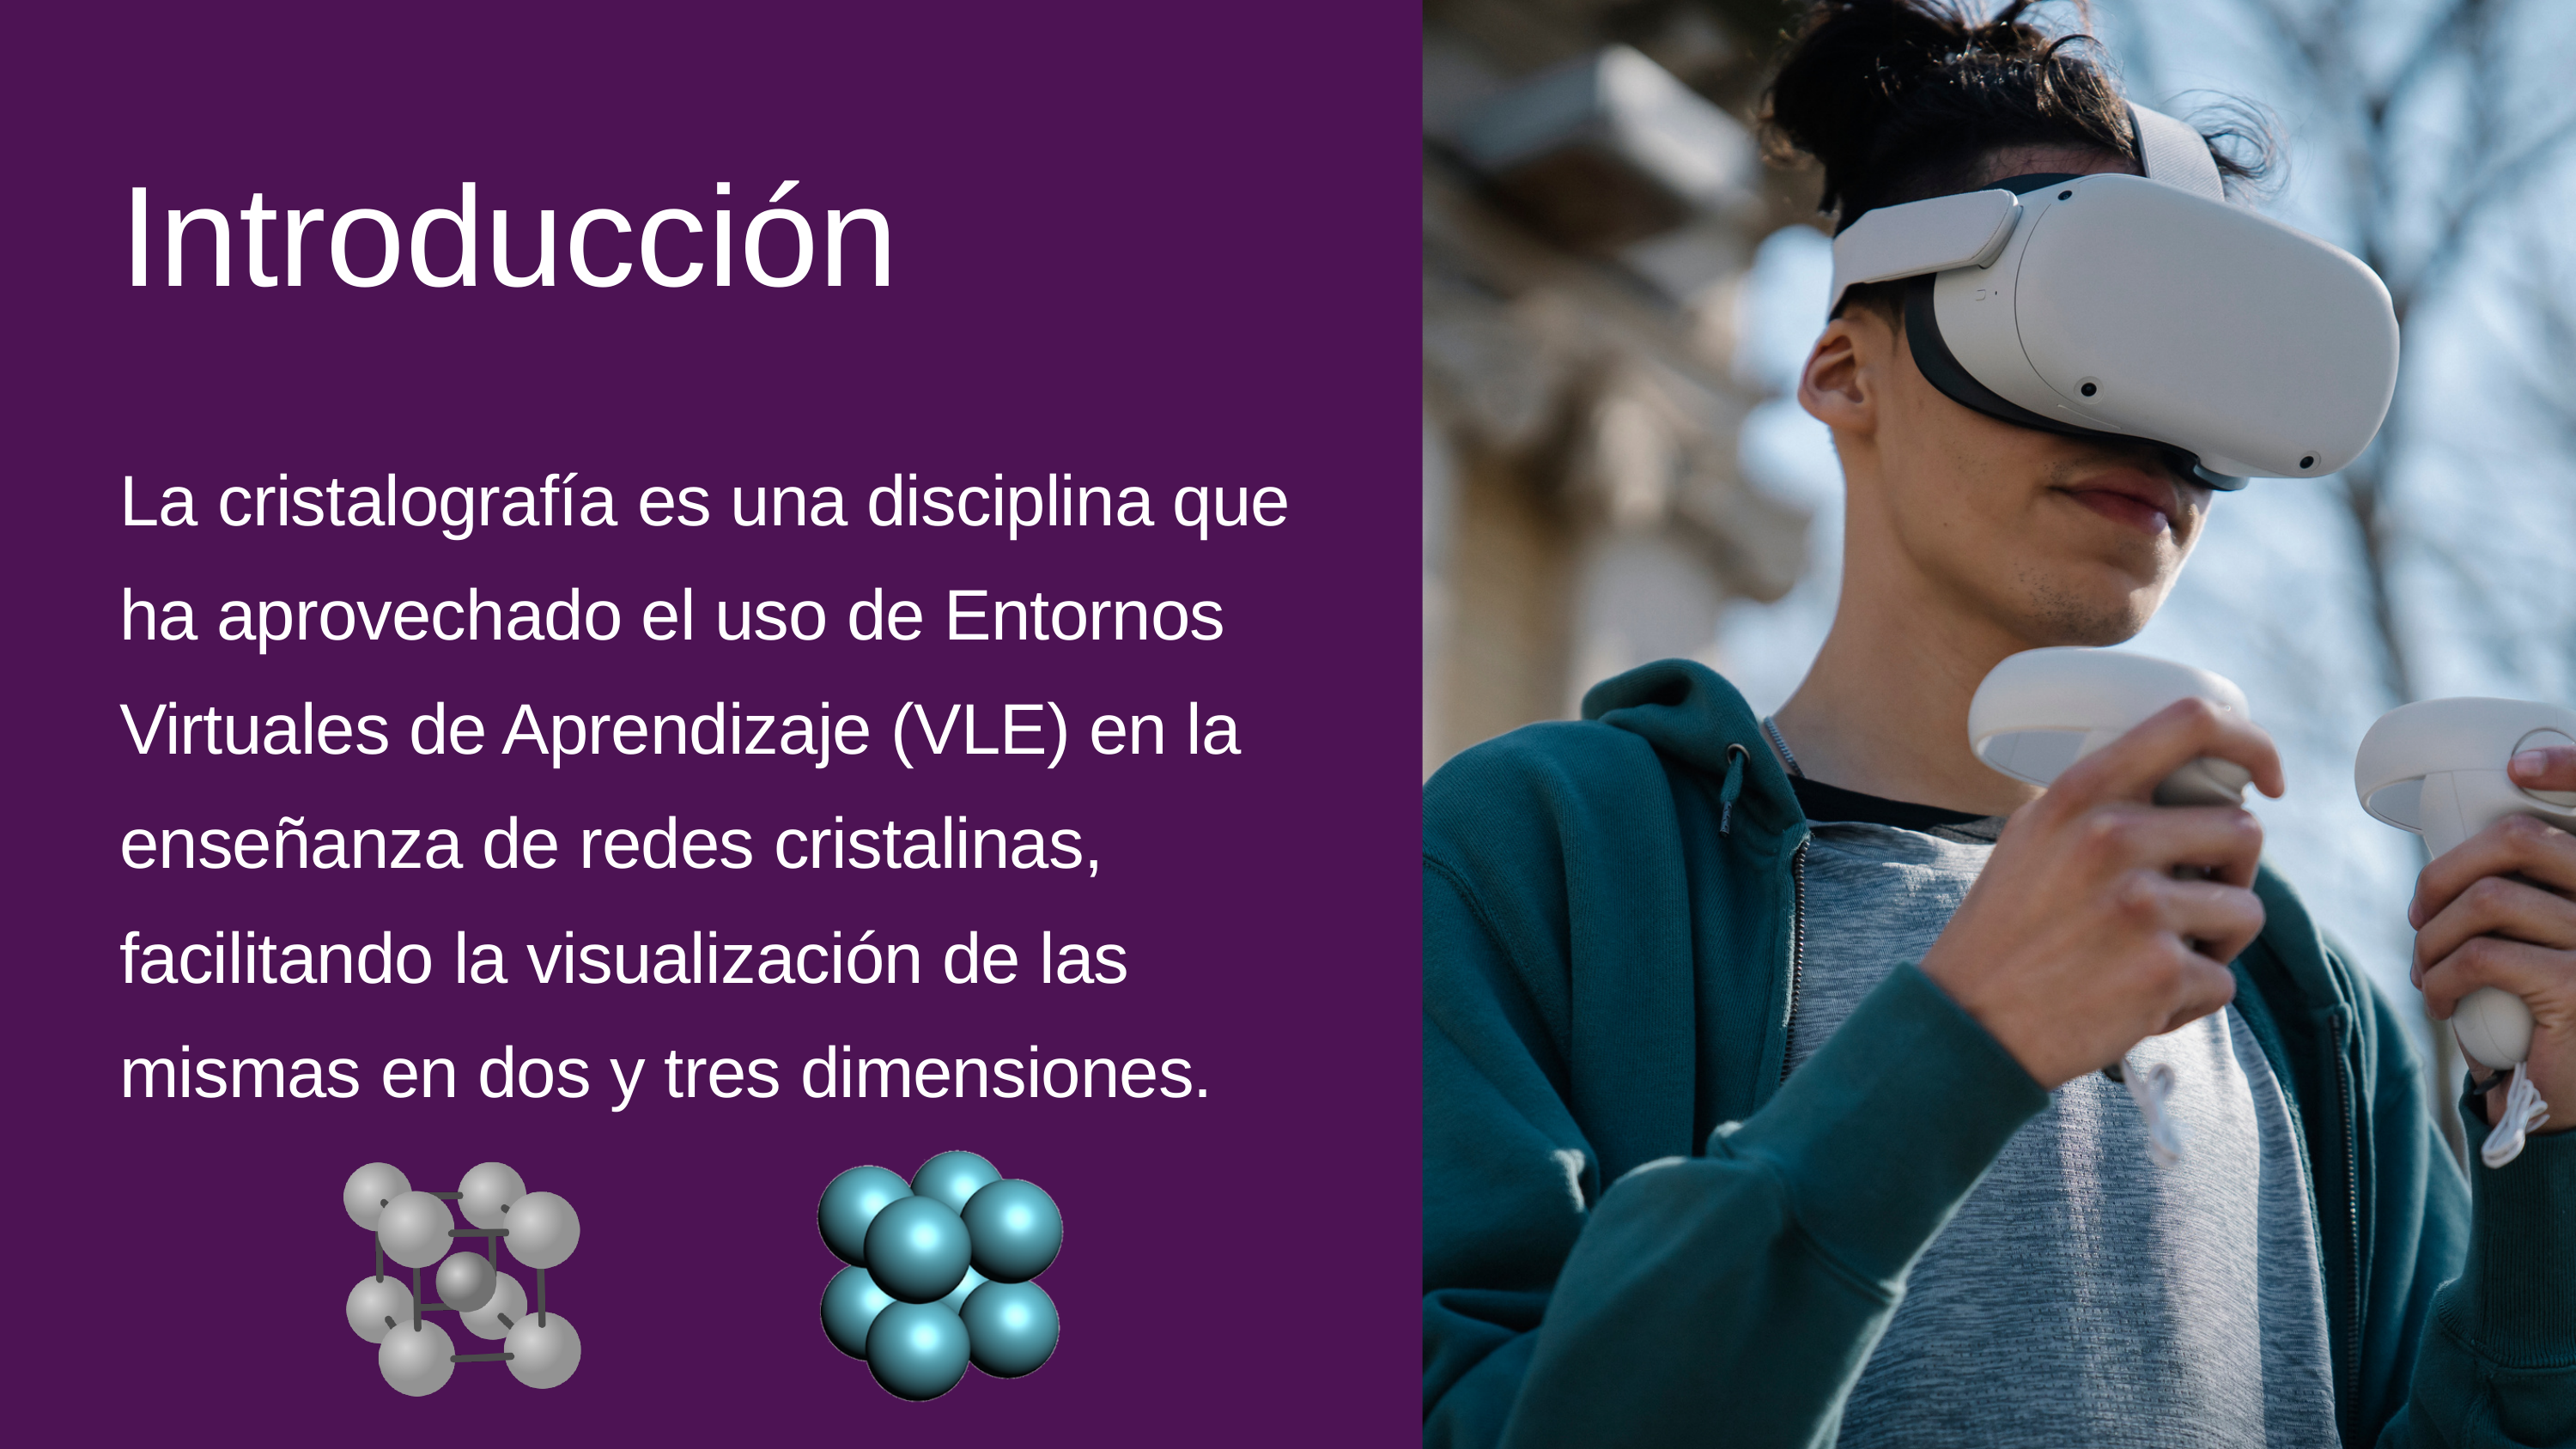

Introducción
La cristalografía es una disciplina que ha aprovechado el uso de Entornos Virtuales de Aprendizaje (VLE) en la enseñanza de redes cristalinas, facilitando la visualización de las mismas en dos y tres dimensiones.